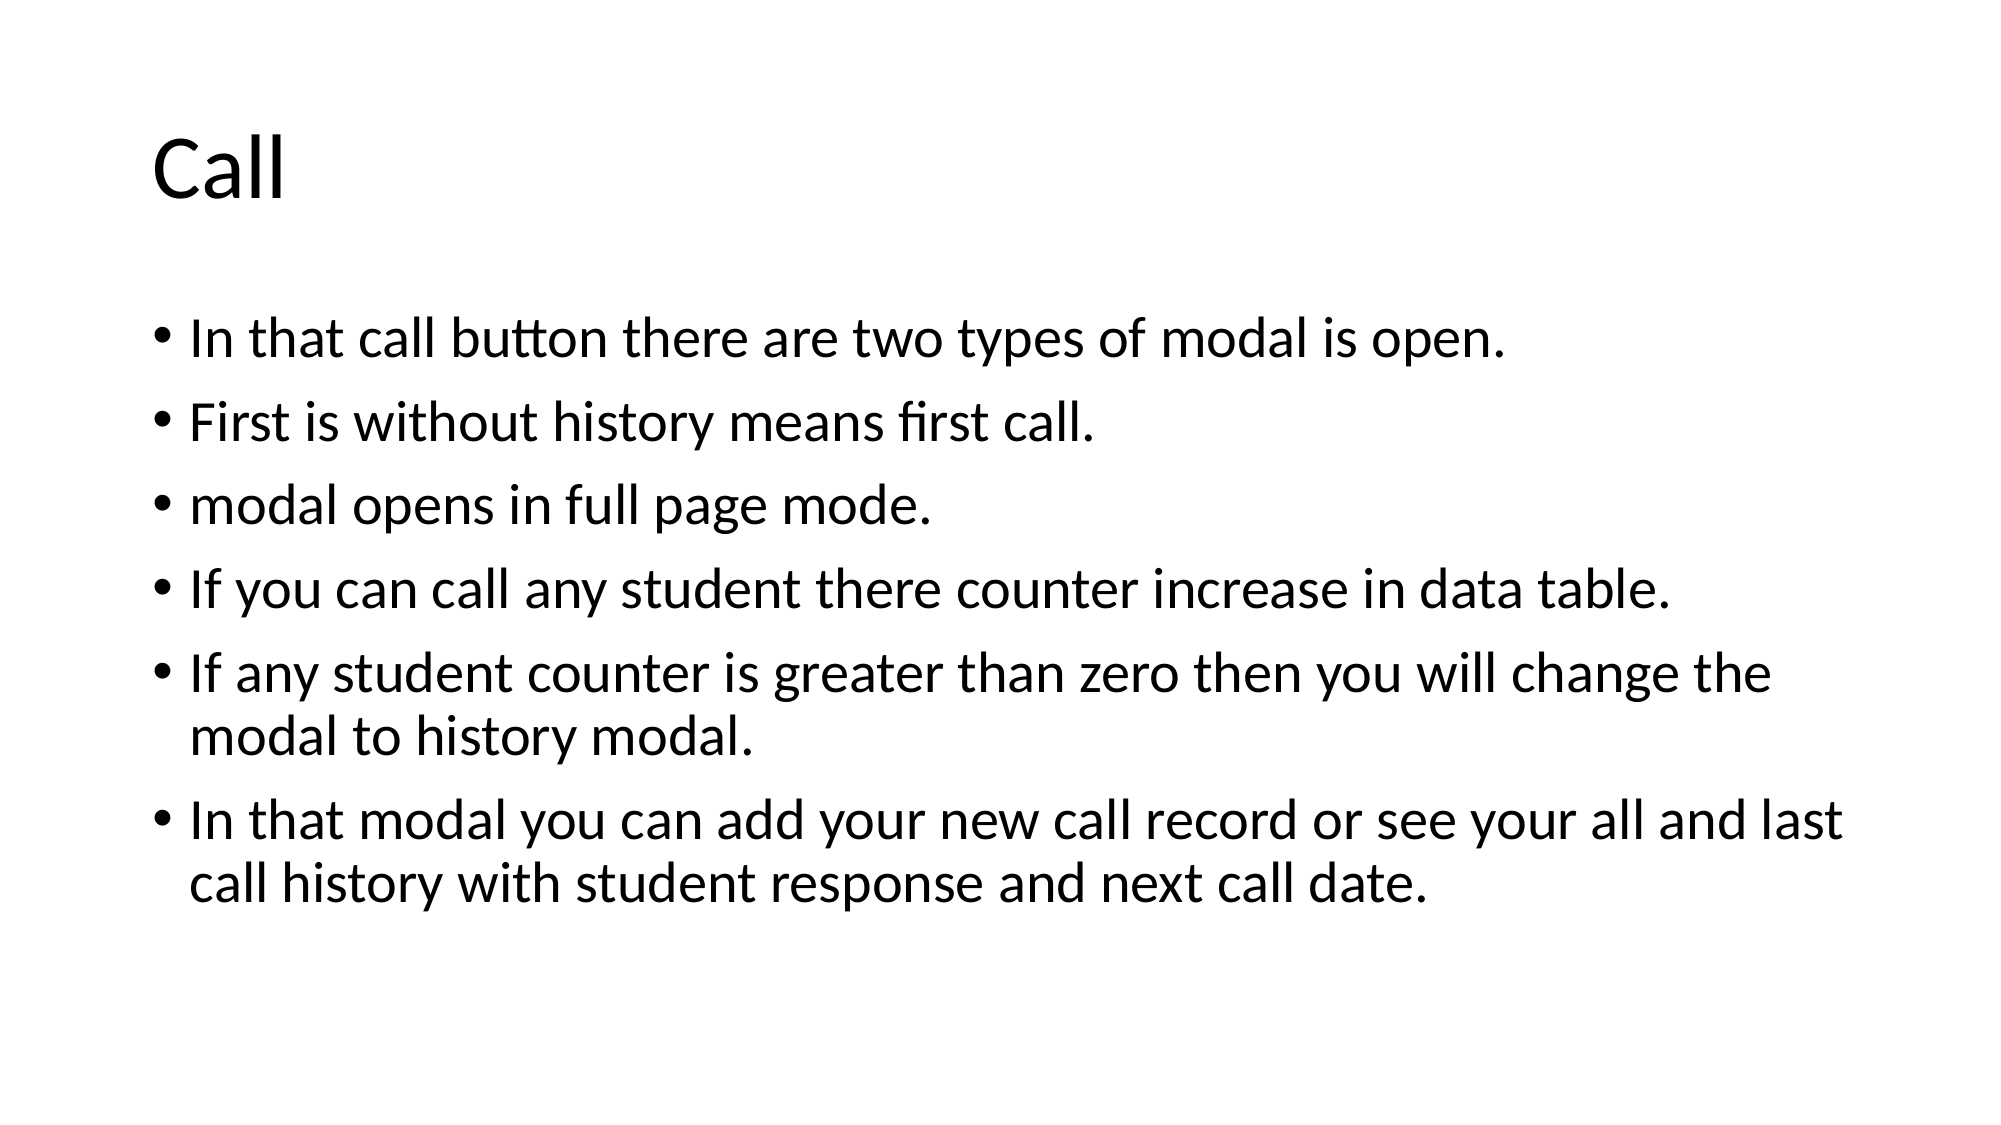

# Call
In that call button there are two types of modal is open.
First is without history means first call.
modal opens in full page mode.
If you can call any student there counter increase in data table.
If any student counter is greater than zero then you will change the modal to history modal.
In that modal you can add your new call record or see your all and last call history with student response and next call date.